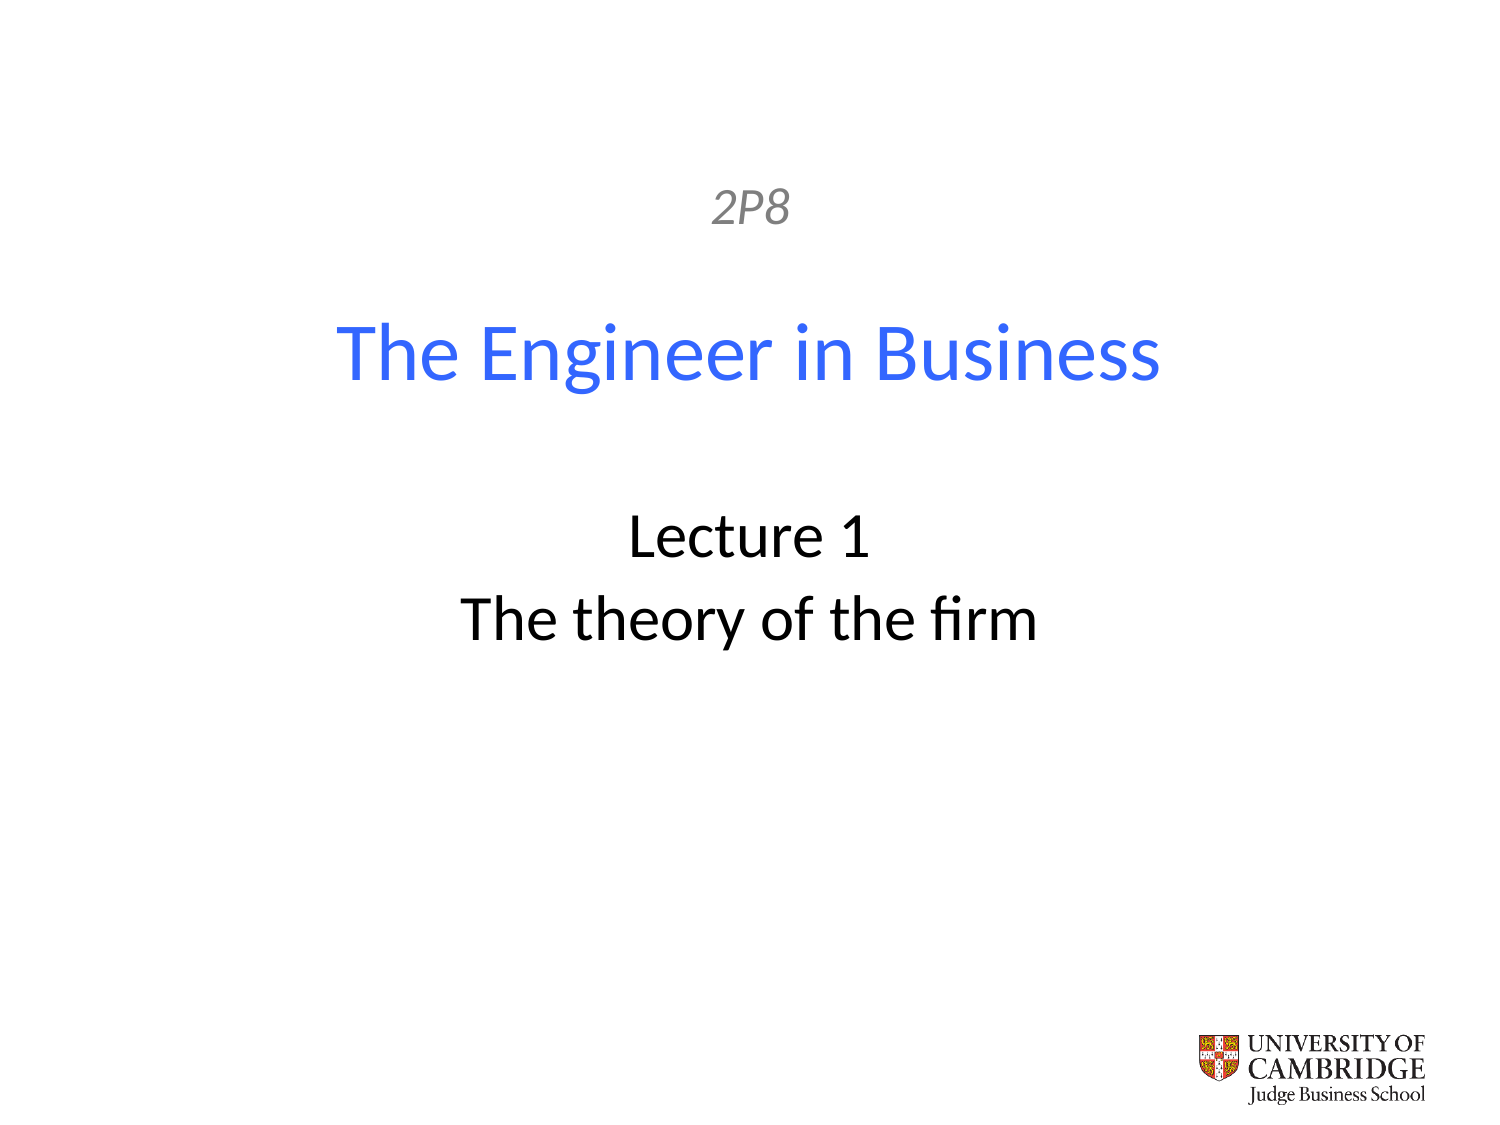

2P8
The Engineer in Business
Lecture 1
The theory of the firm